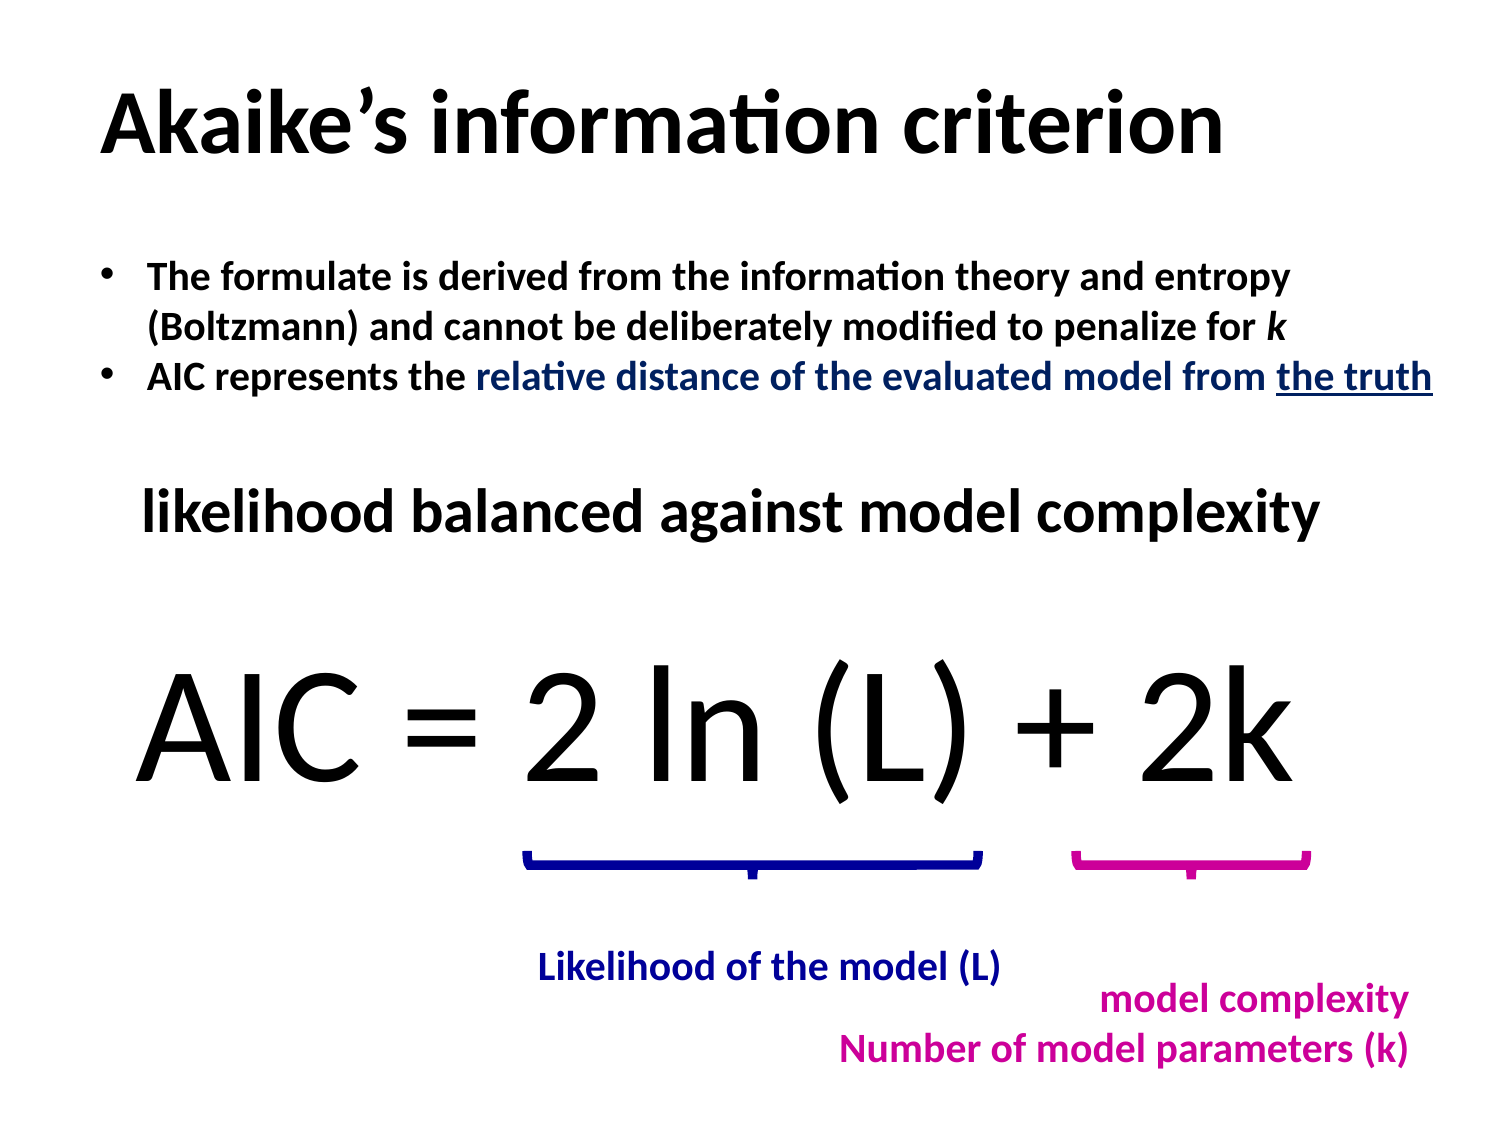

# Akaike’s information criterion
The formulate is derived from the information theory and entropy (Boltzmann) and cannot be deliberately modified to penalize for k
AIC represents the relative distance of the evaluated model from the truth
likelihood balanced against model complexity
AIC = 2 ln (L) + 2k

Likelihood of the model (L)
model complexity
Number of model parameters (k)